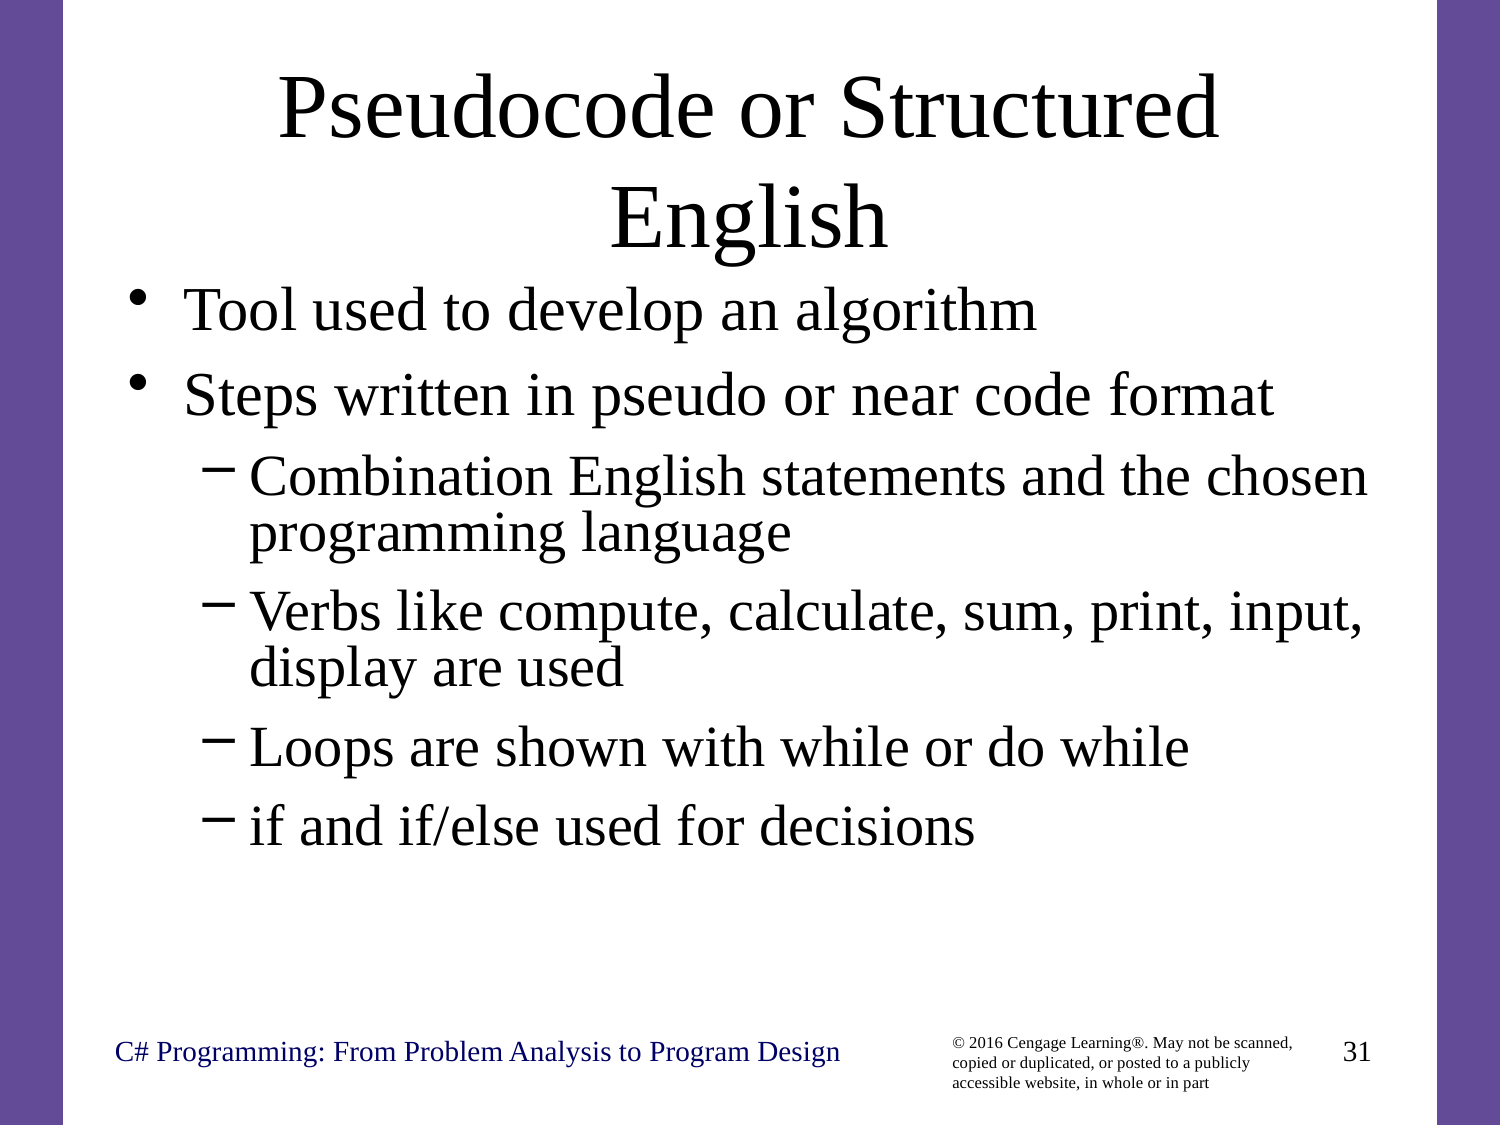

# Pseudocode or Structured English
Tool used to develop an algorithm
Steps written in pseudo or near code format
Combination English statements and the chosen programming language
Verbs like compute, calculate, sum, print, input, display are used
Loops are shown with while or do while
if and if/else used for decisions
C# Programming: From Problem Analysis to Program Design

31